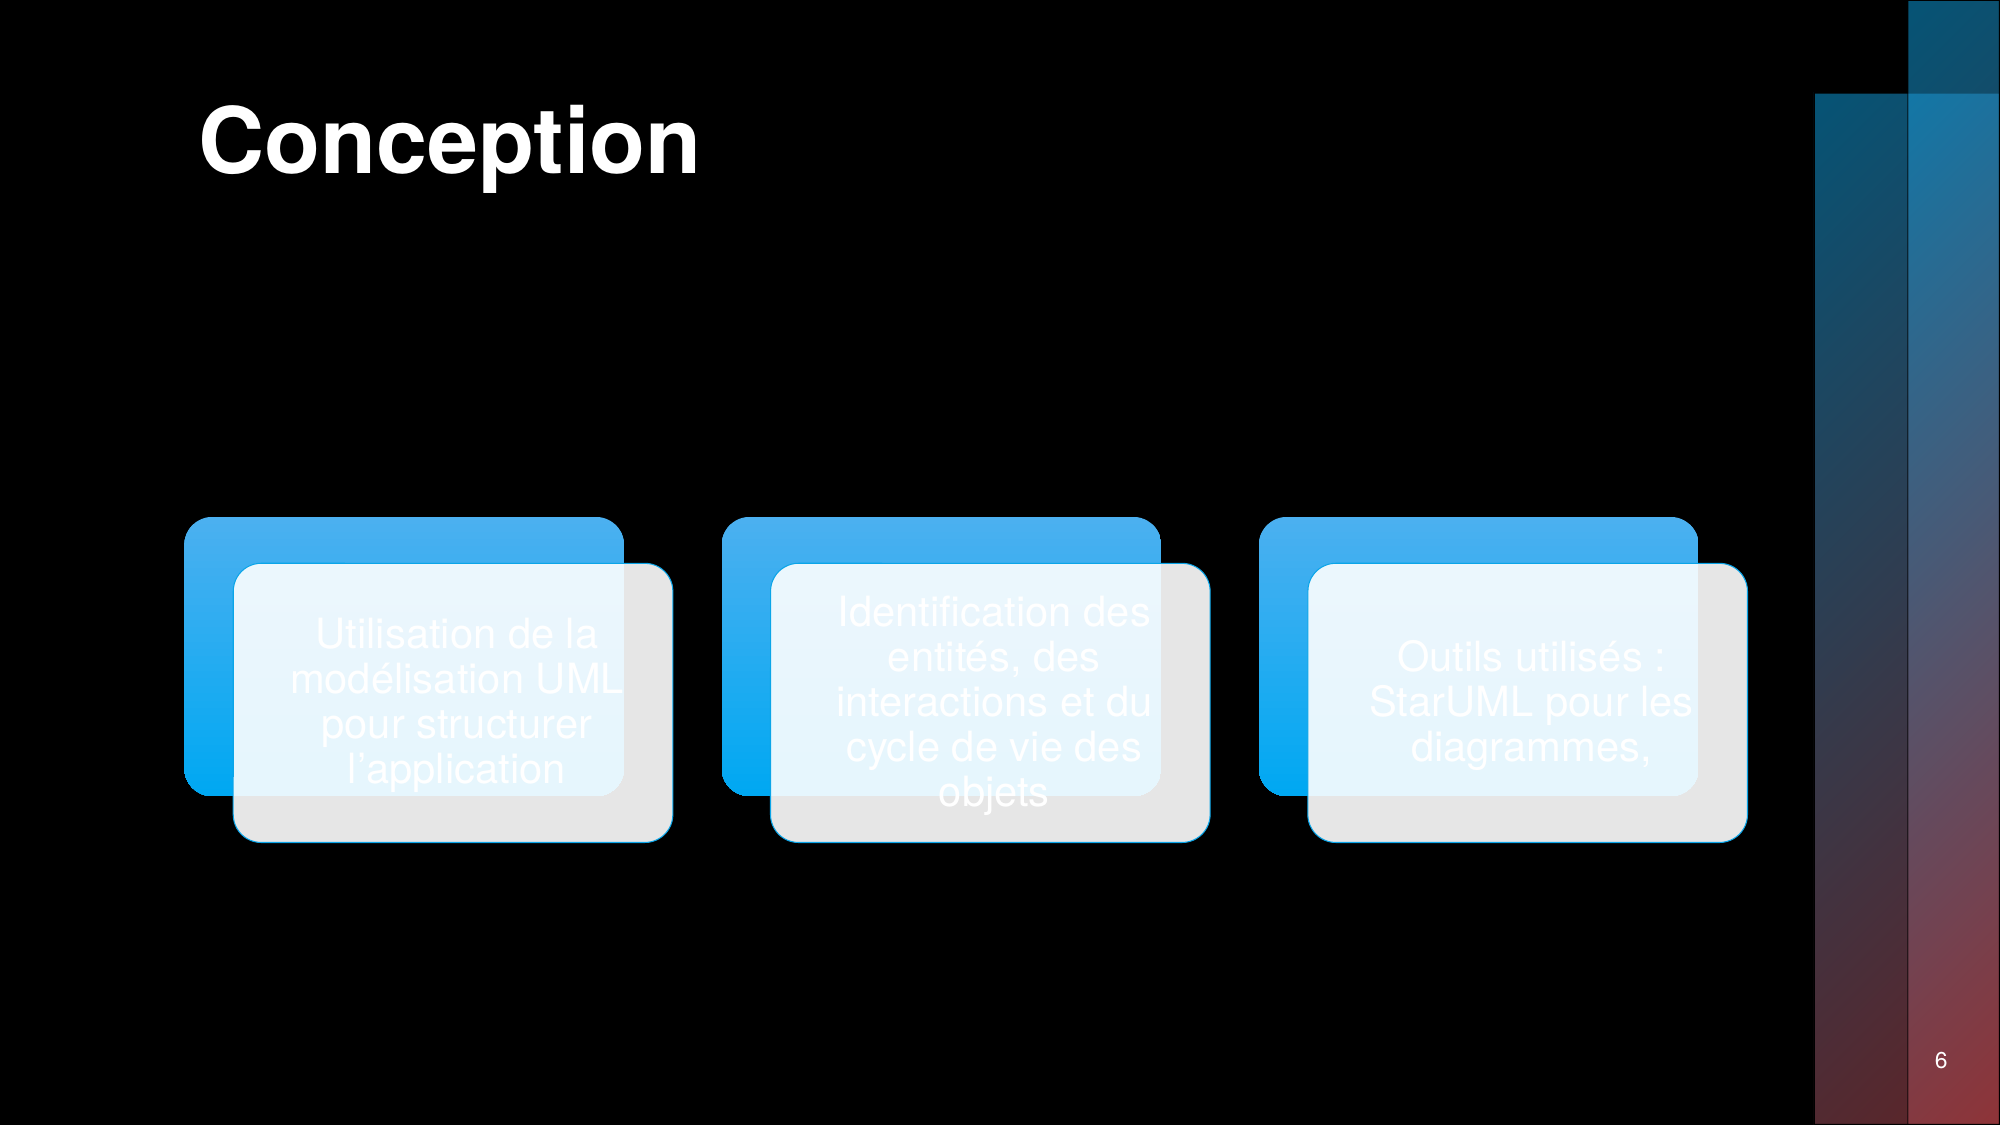

# Conception

Utilisation de la modélisation UML pour structurer l’application
Identification des entités, des interactions et du cycle de vie des objets
Outils utilisés : StarUML pour les diagrammes,
6